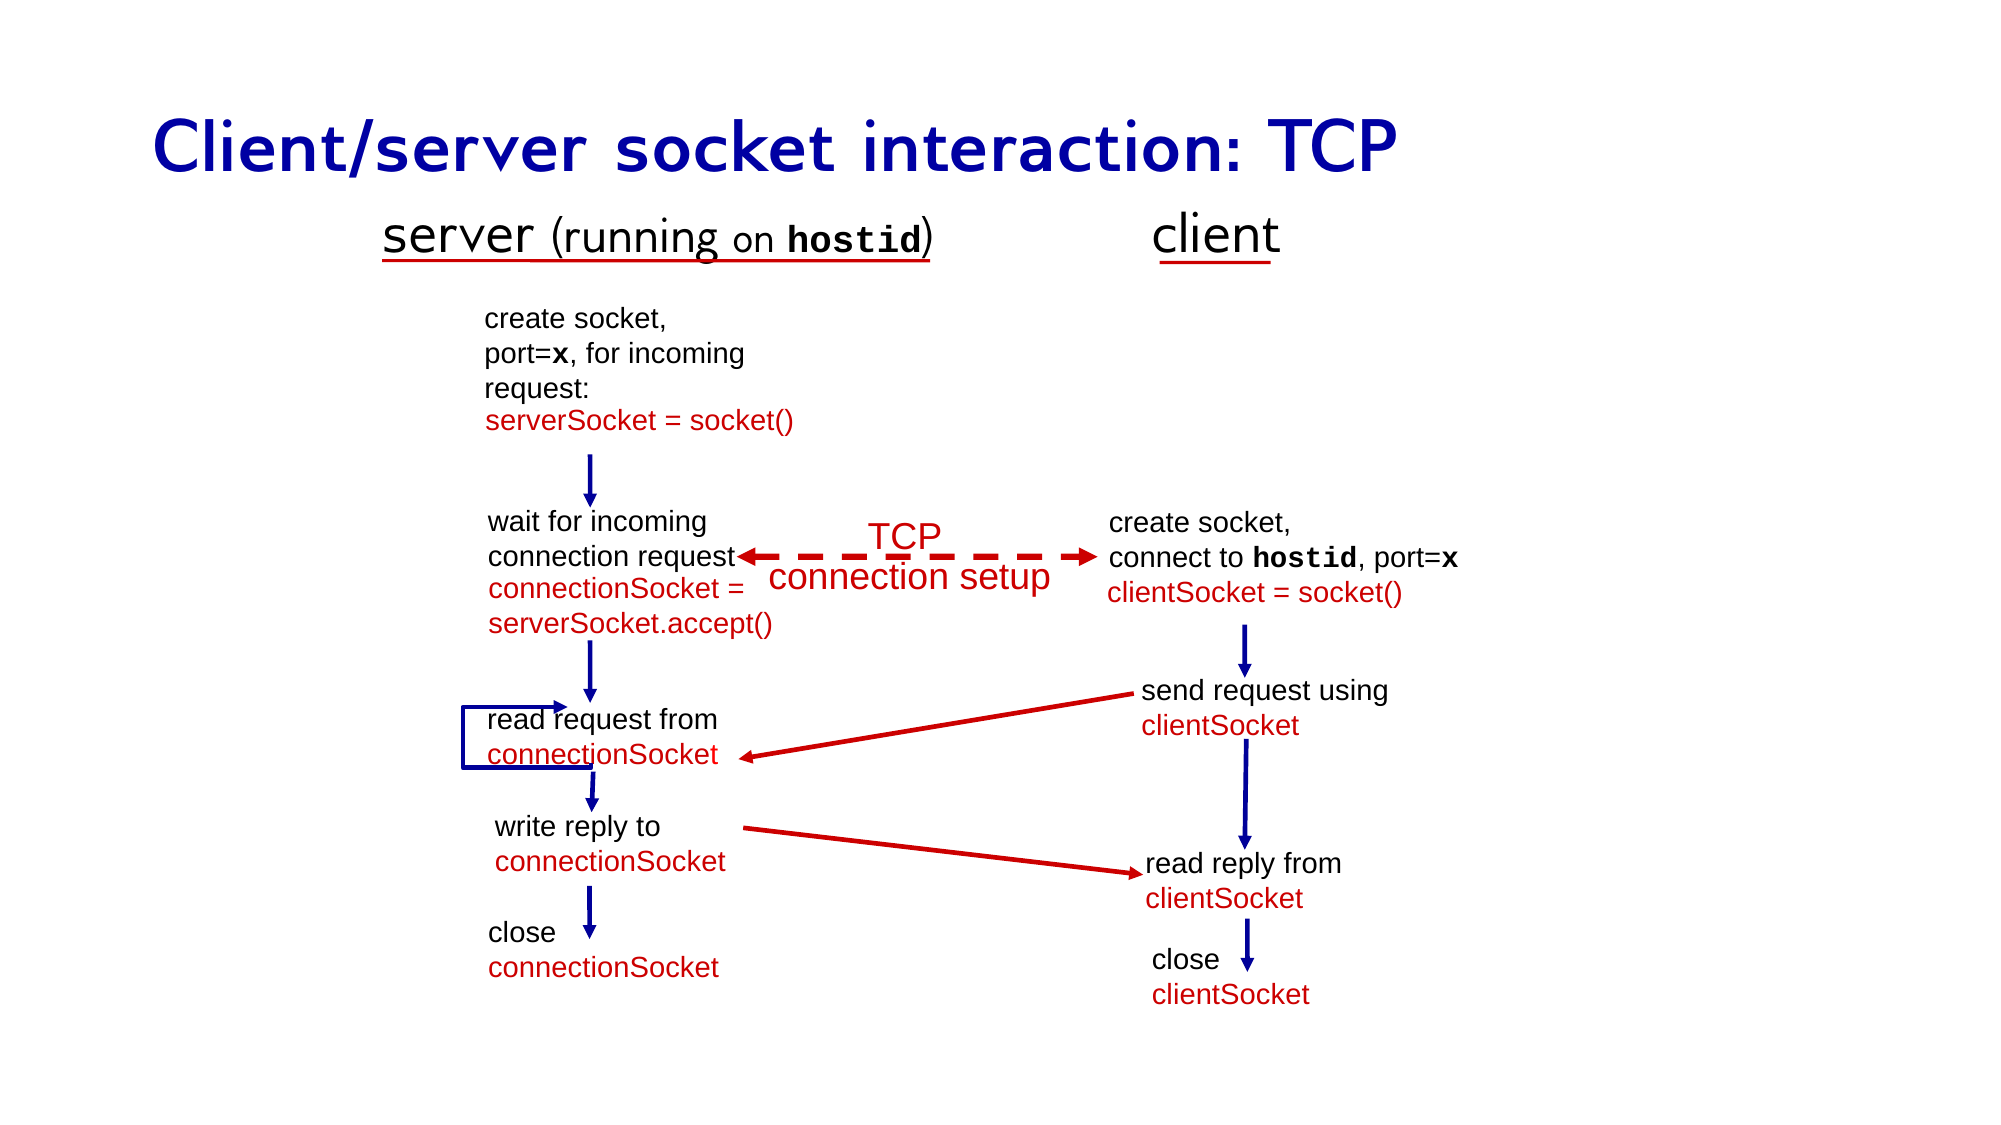

# Client/server socket interaction: TCP
client
server (running on hostid)

create socket,
port=x, for incoming request:
serverSocket = socket()

wait for incoming
connection request
connectionSocket =
serverSocket.accept()
create socket,
connect to hostid, port=x
clientSocket = socket()
TCP
connection setup

send request using
clientSocket

read request from
connectionSocket

write reply to
connectionSocket

read reply from
clientSocket

close
clientSocket

close
connectionSocket